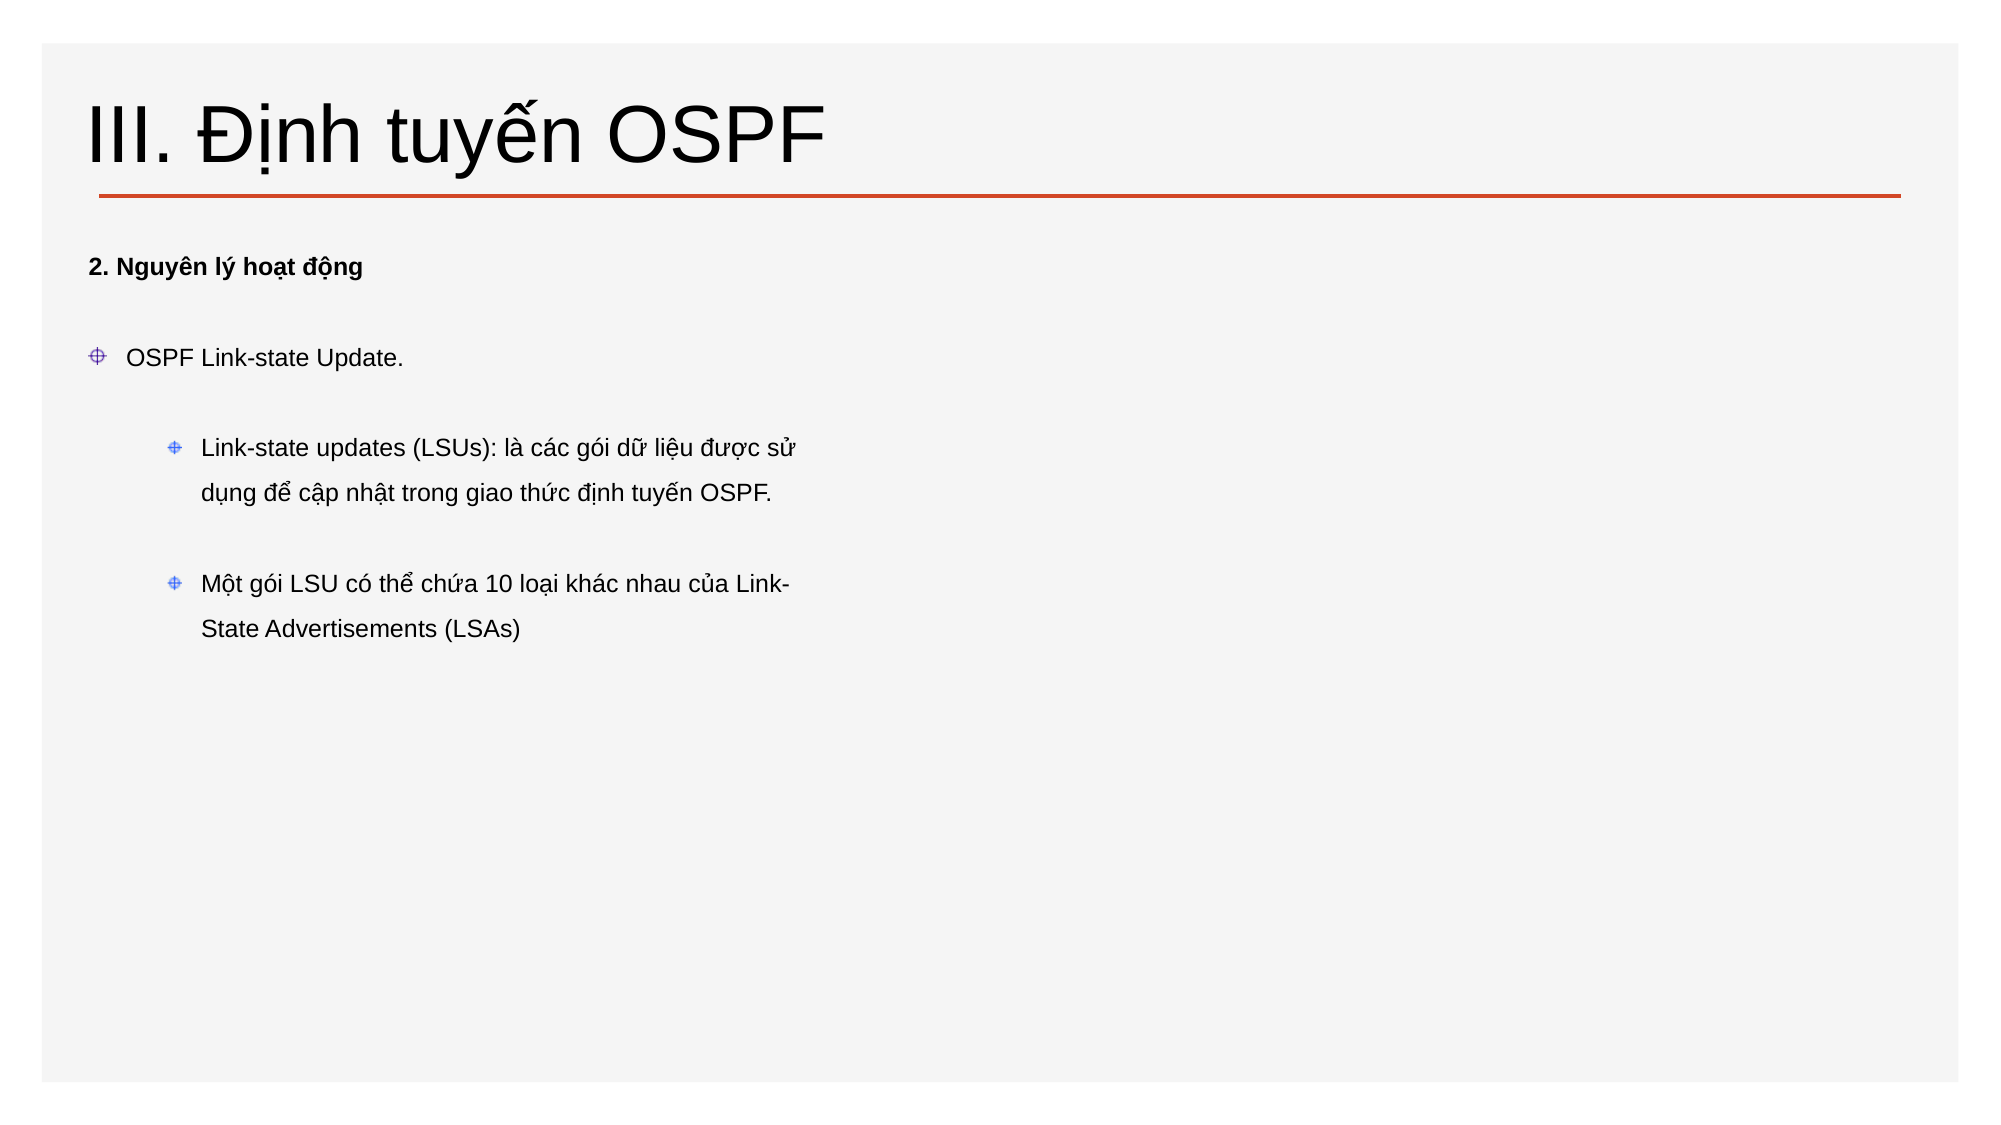

# III. Định tuyến OSPF
2. Nguyên lý hoạt động
OSPF Link-state Update.
Link-state updates (LSUs): là các gói dữ liệu được sử dụng để cập nhật trong giao thức định tuyến OSPF.
Một gói LSU có thể chứa 10 loại khác nhau của Link-State Advertisements (LSAs)